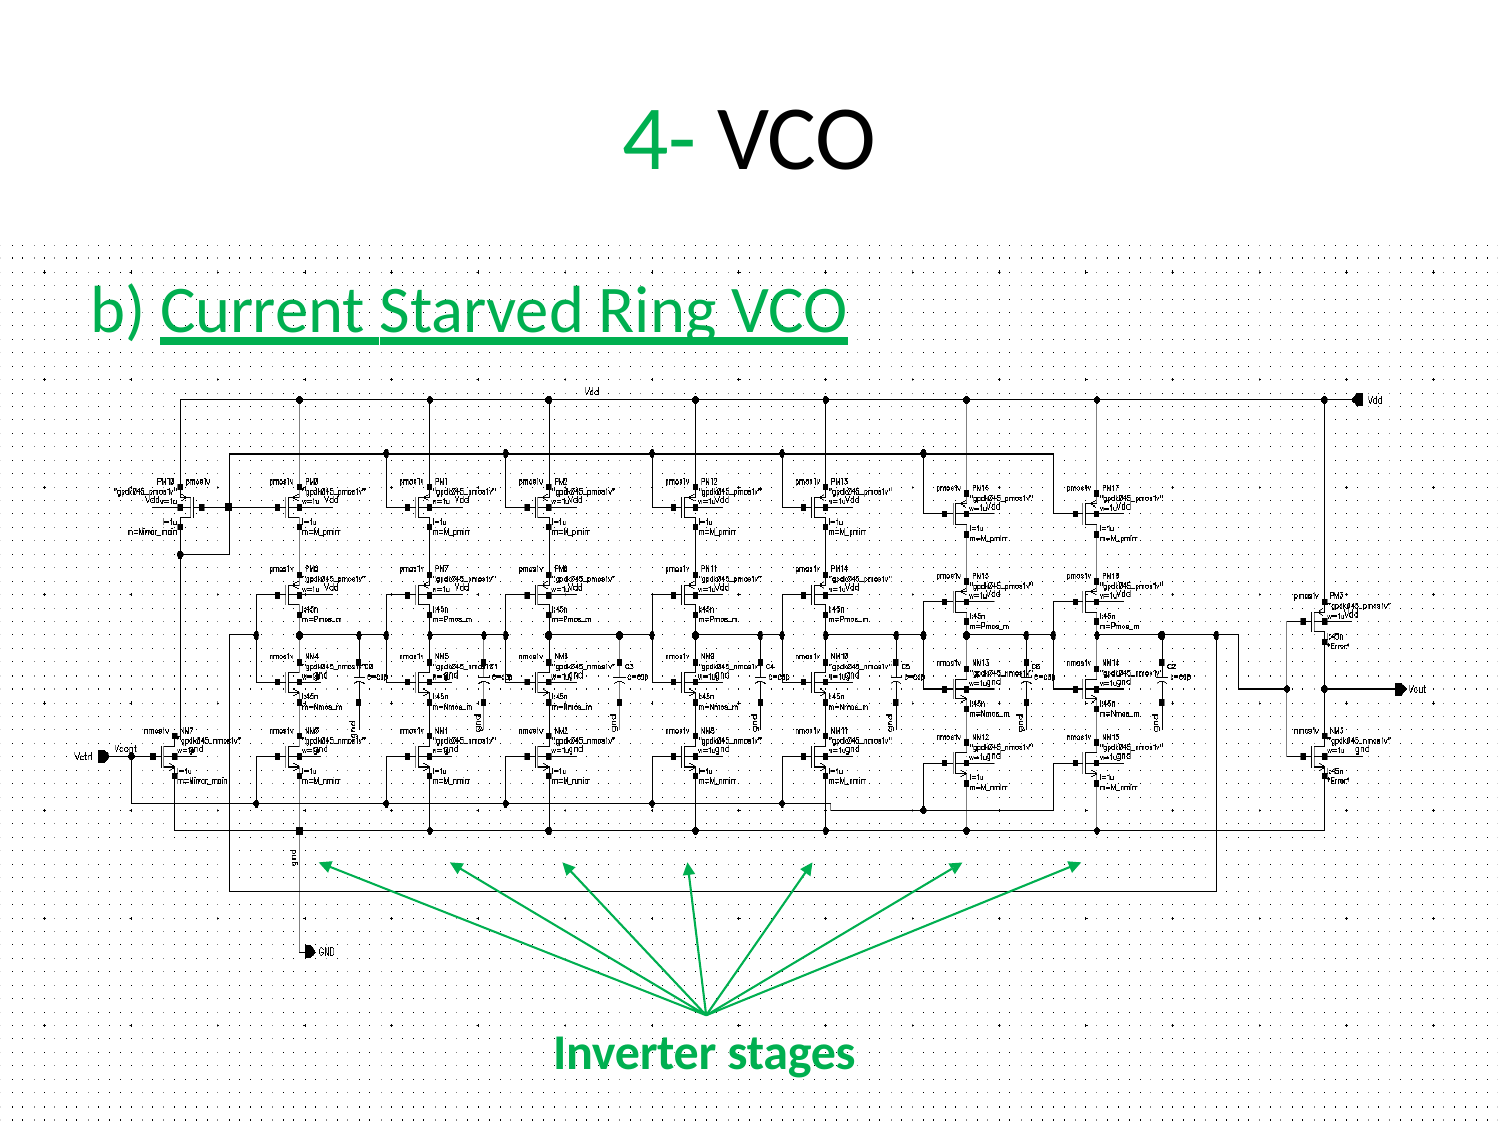

# 4- VCO

b) Current Starved Ring VCO

Inverter stages